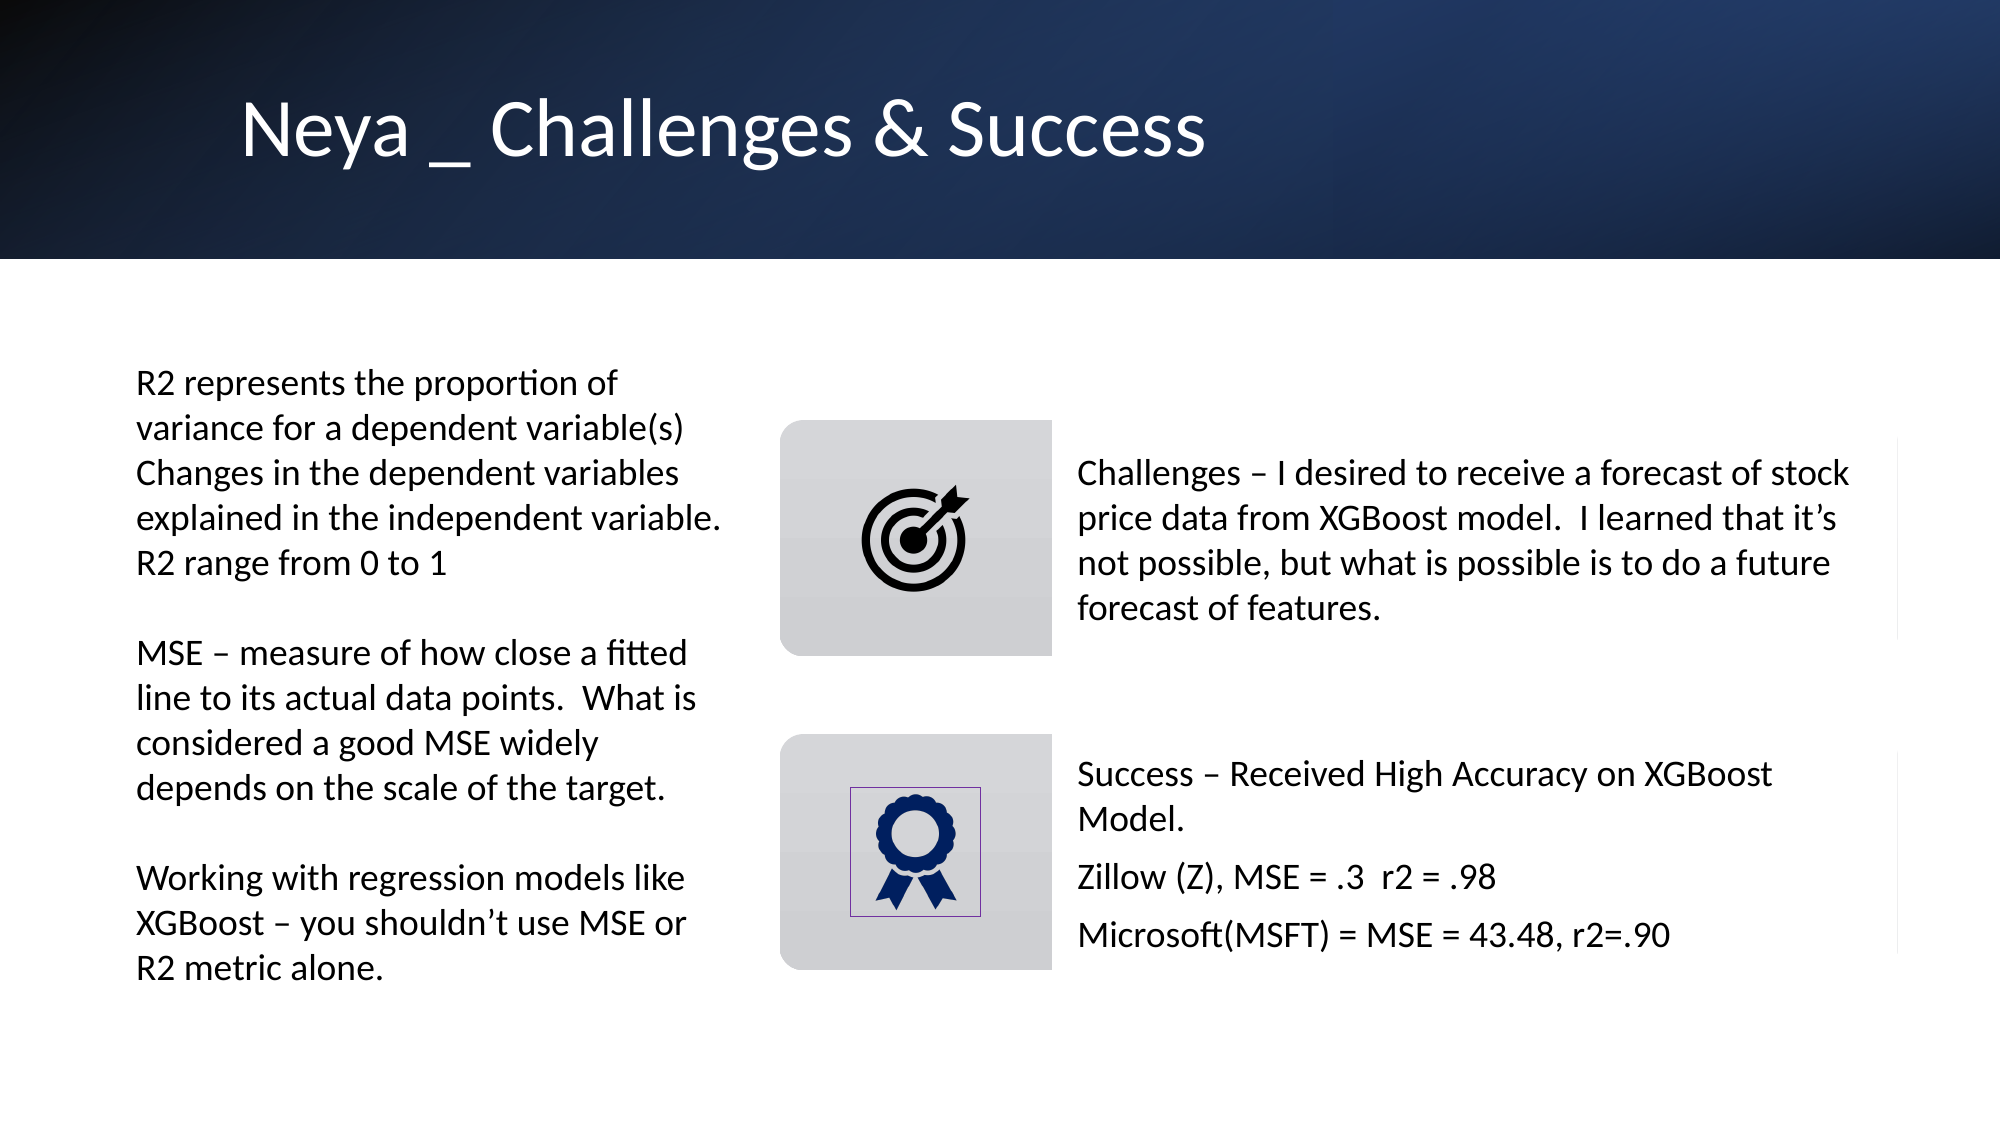

# Neya _ Challenges & Success
Challenges – I desired to receive a forecast of stock price data from XGBoost model.  I learned that it’s not possible, but what is possible is to do a future forecast of features.
Success – Received High Accuracy on XGBoost Model.
Zillow (Z), MSE = .3  r2 = .98
Microsoft(MSFT) = MSE = 43.48, r2=.90
R2 represents the proportion of variance for a dependent variable(s) Changes in the dependent variables explained in the independent variable.
R2 range from 0 to 1

MSE – measure of how close a fitted line to its actual data points.  What is considered a good MSE widely depends on the scale of the target.

Working with regression models like XGBoost – you shouldn’t use MSE or  R2 metric alone.